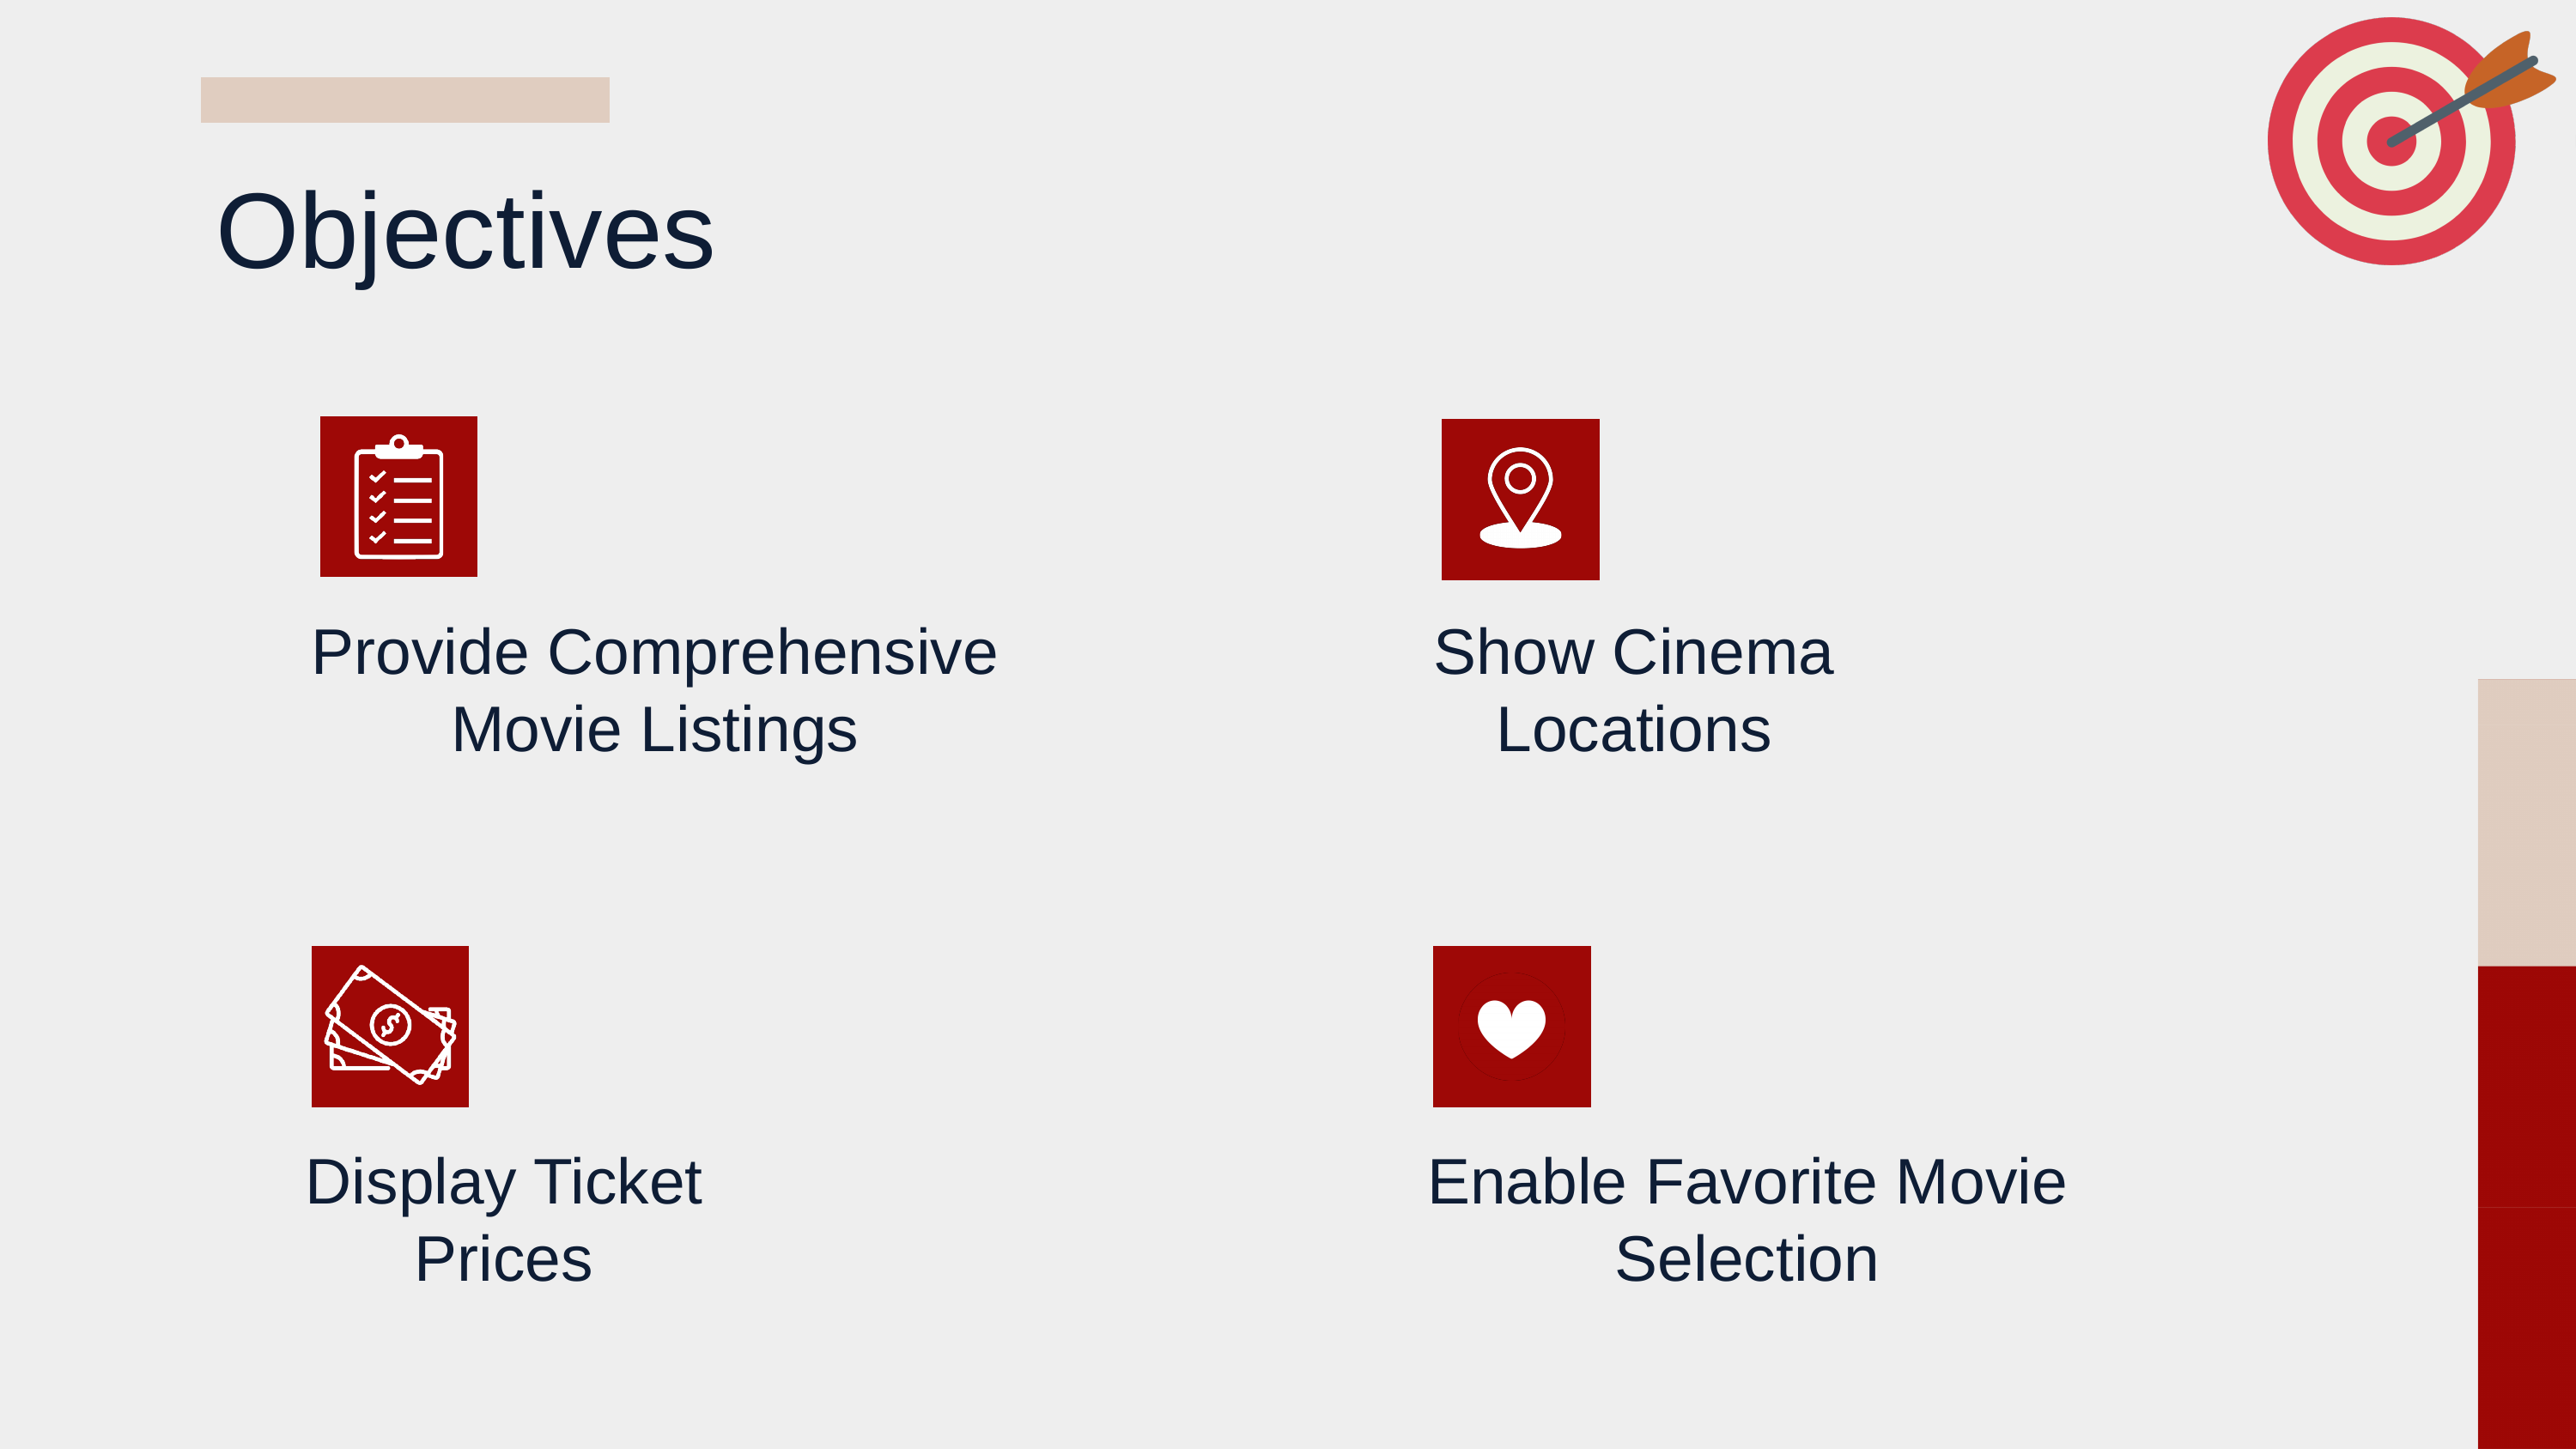

Objectives

Provide Comprehensive Movie Listings
Show Cinema Locations

Display Ticket Prices
Enable Favorite Movie Selection